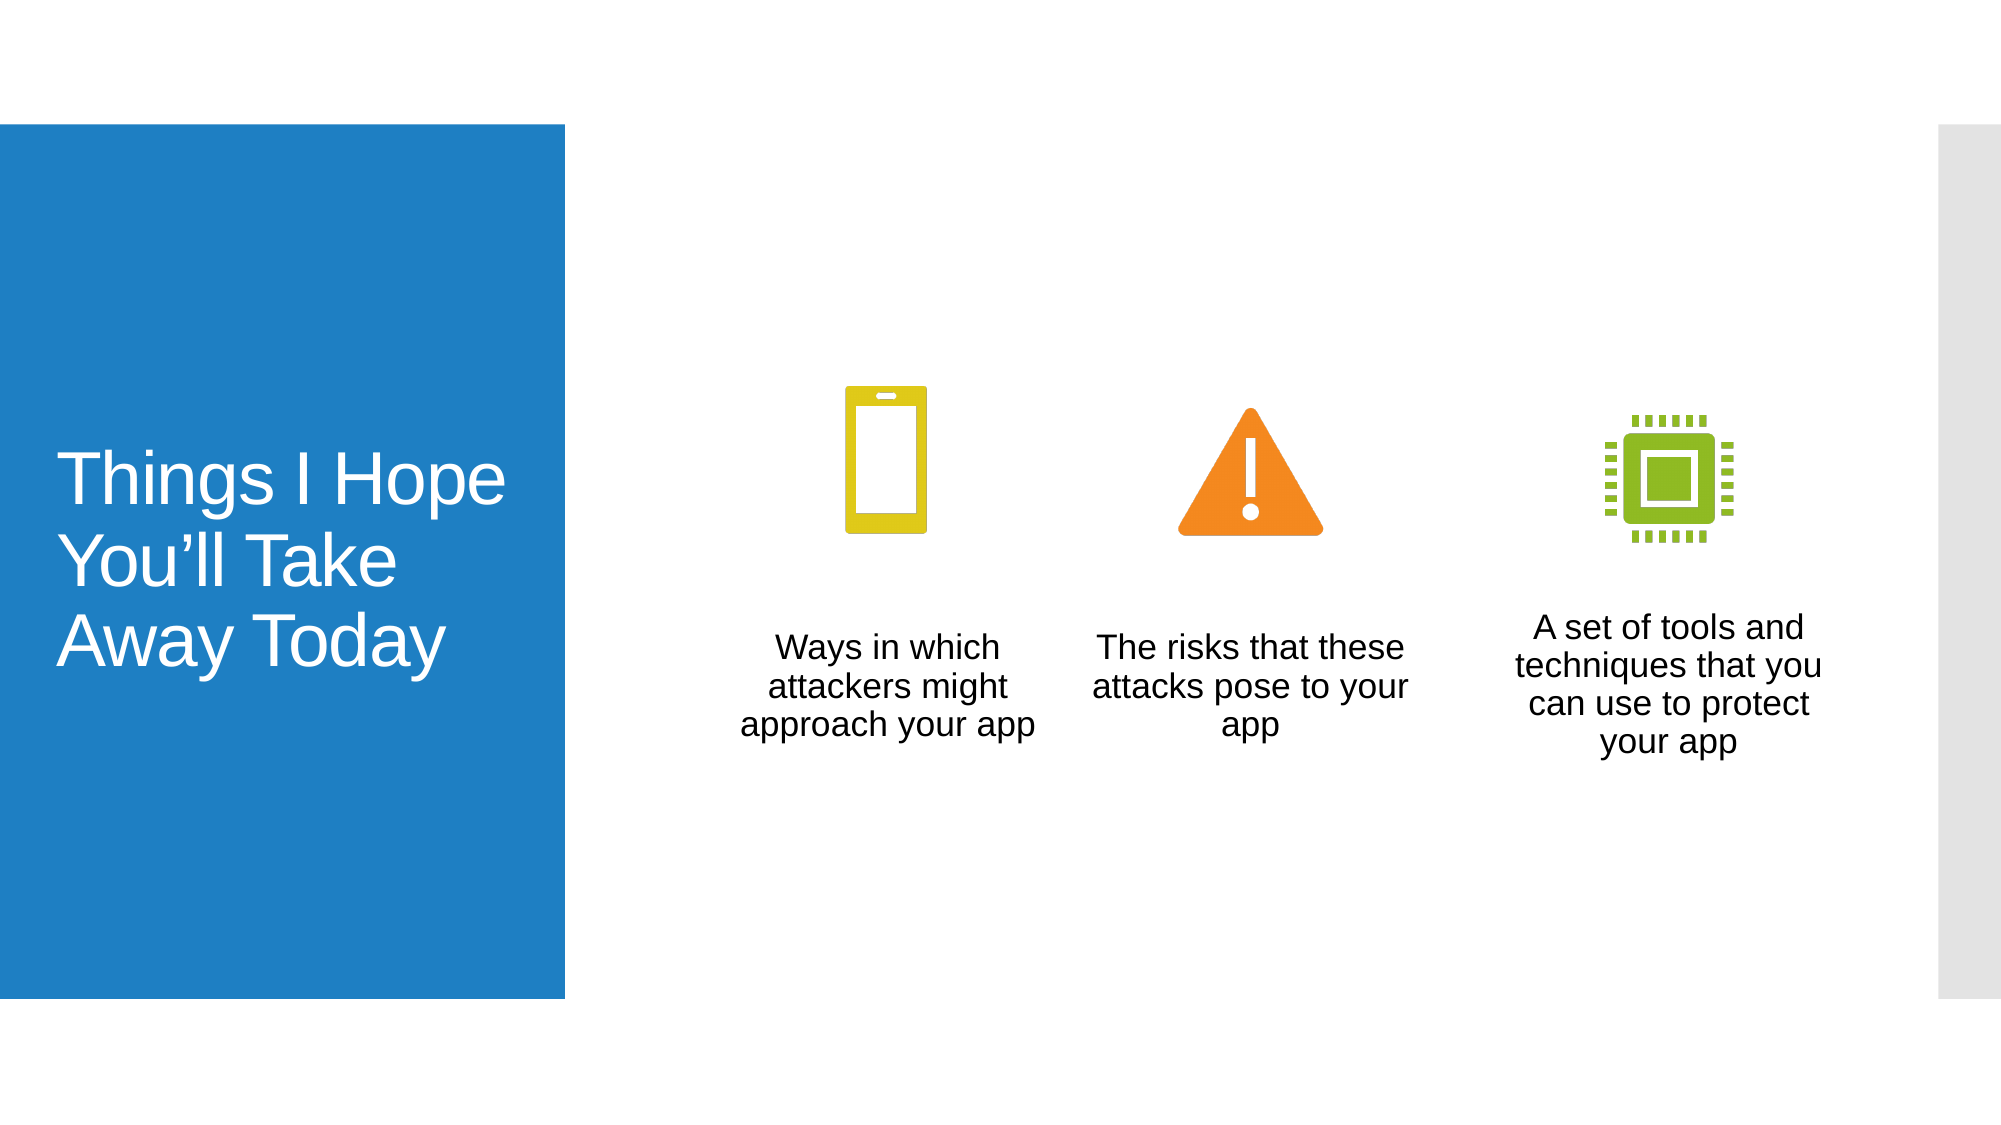

The risks that these attacks pose to your app
Ways in which attackers might approach your app
A set of tools and techniques that you can use to protect your app
# Things I Hope You’ll Take Away Today